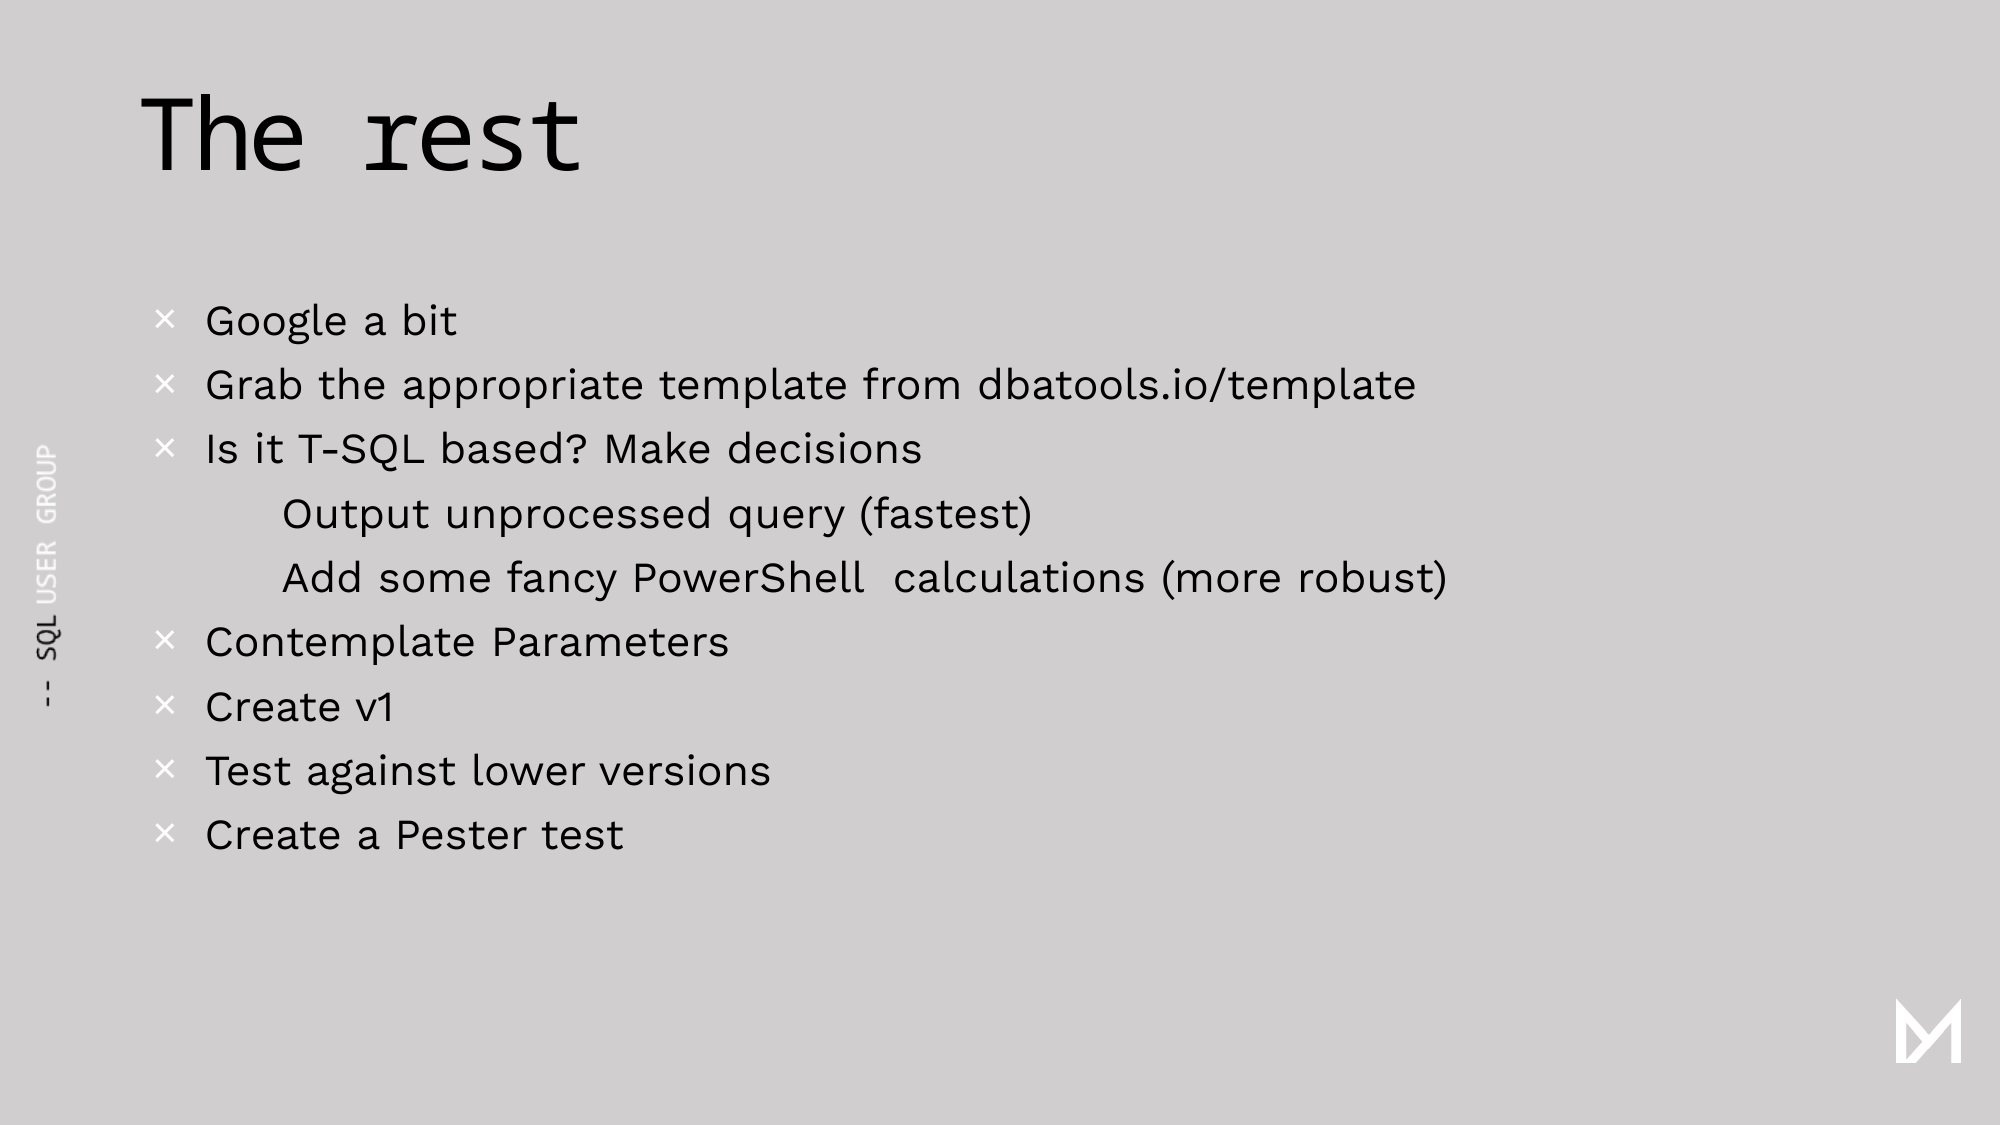

# The rest
Google a bit
Grab the appropriate template from dbatools.io/template
Is it T-SQL based? Make decisions
	Output unprocessed query (fastest)
	Add some fancy PowerShell  calculations (more robust)
Contemplate Parameters
Create v1
Test against lower versions
Create a Pester test